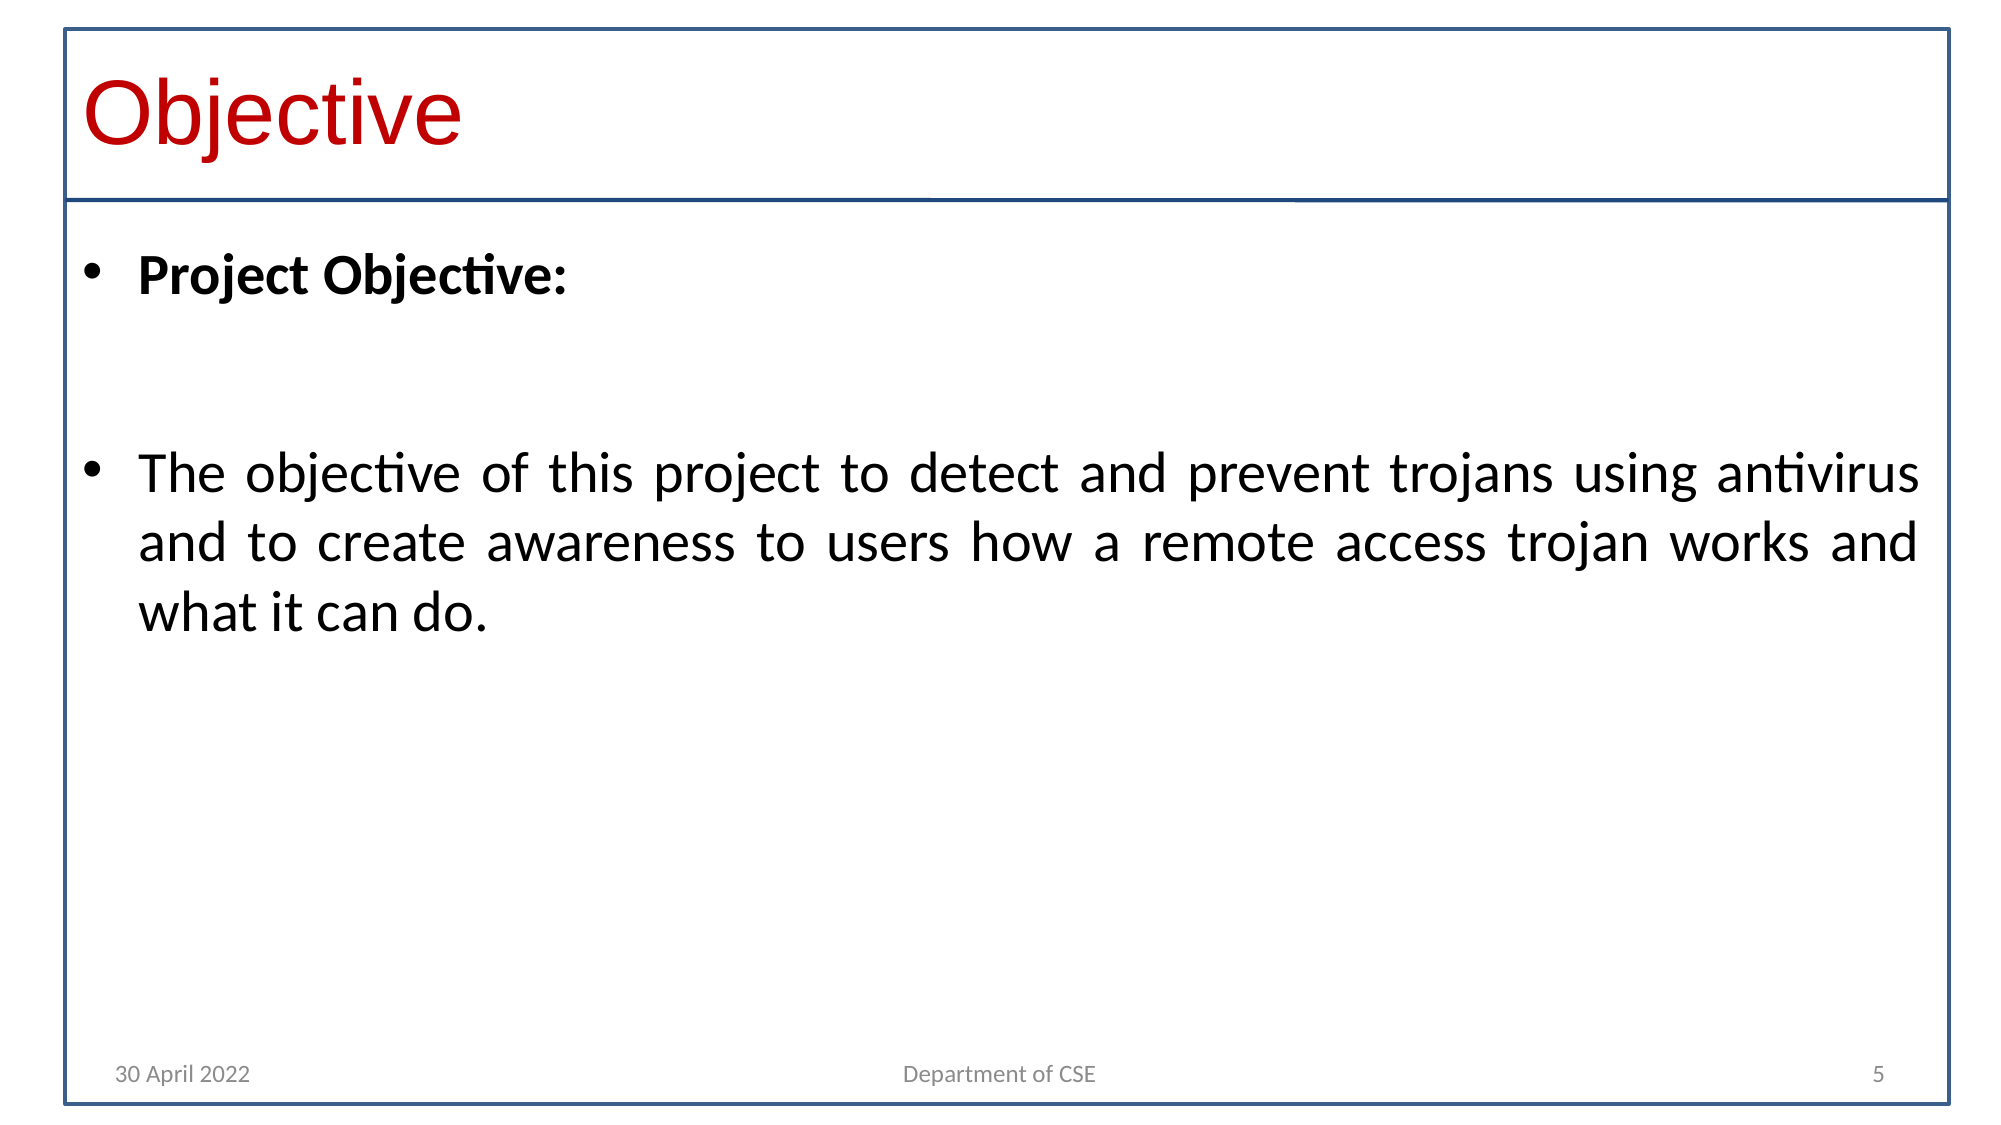

# Objective
Project Objective:

The objective of this project to detect and prevent trojans using antivirus and to create awareness to users how a remote access trojan works and what it can do.
30 April 2022
Department of CSE
5